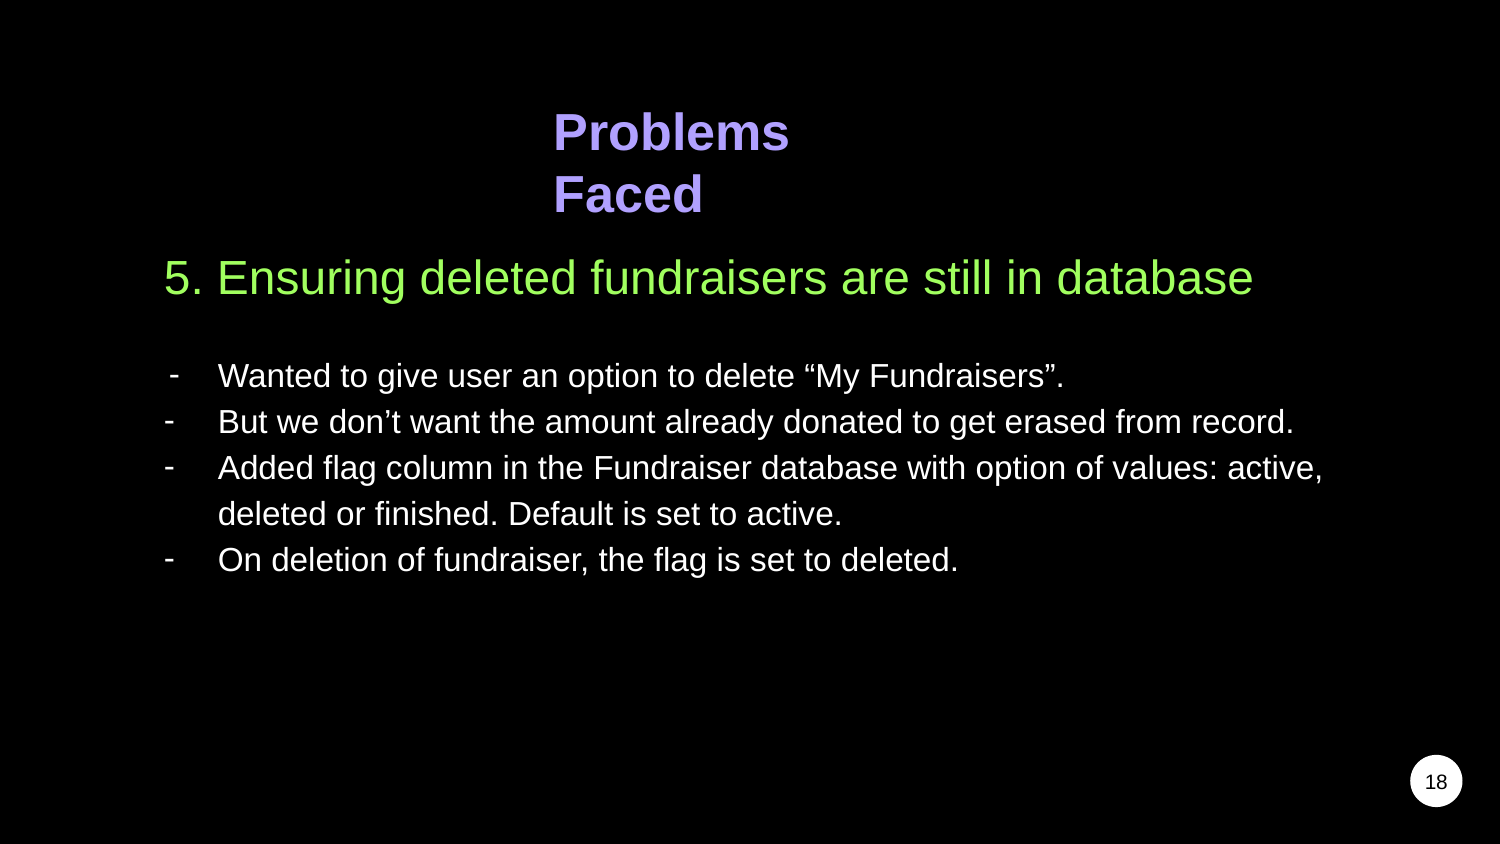

Problems Faced
5. Ensuring deleted fundraisers are still in database
Wanted to give user an option to delete “My Fundraisers”.
But we don’t want the amount already donated to get erased from record.
Added flag column in the Fundraiser database with option of values: active, deleted or finished. Default is set to active.
On deletion of fundraiser, the flag is set to deleted.
18
18